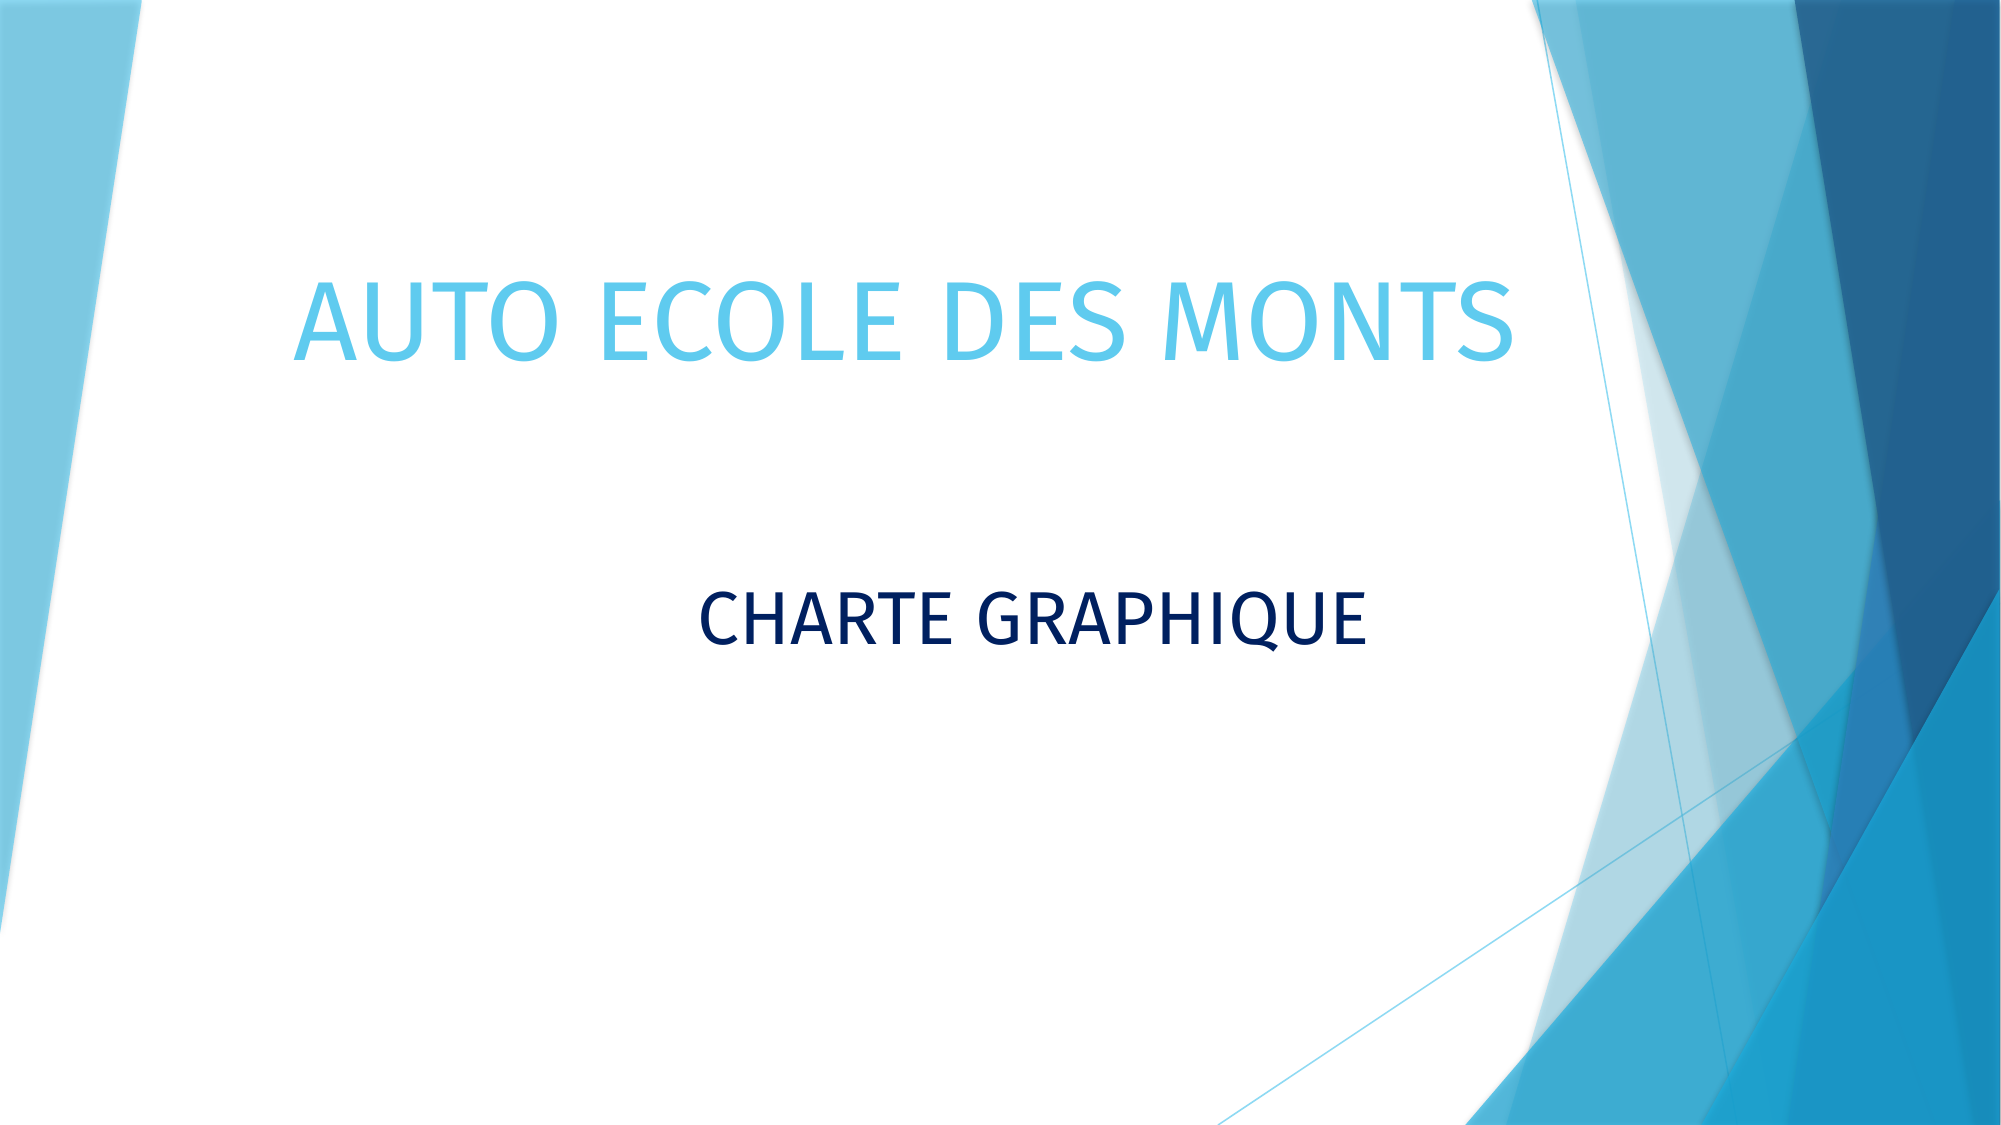

# AUTO ECOLE DES MONTS
CHARTE GRAPHIQUE